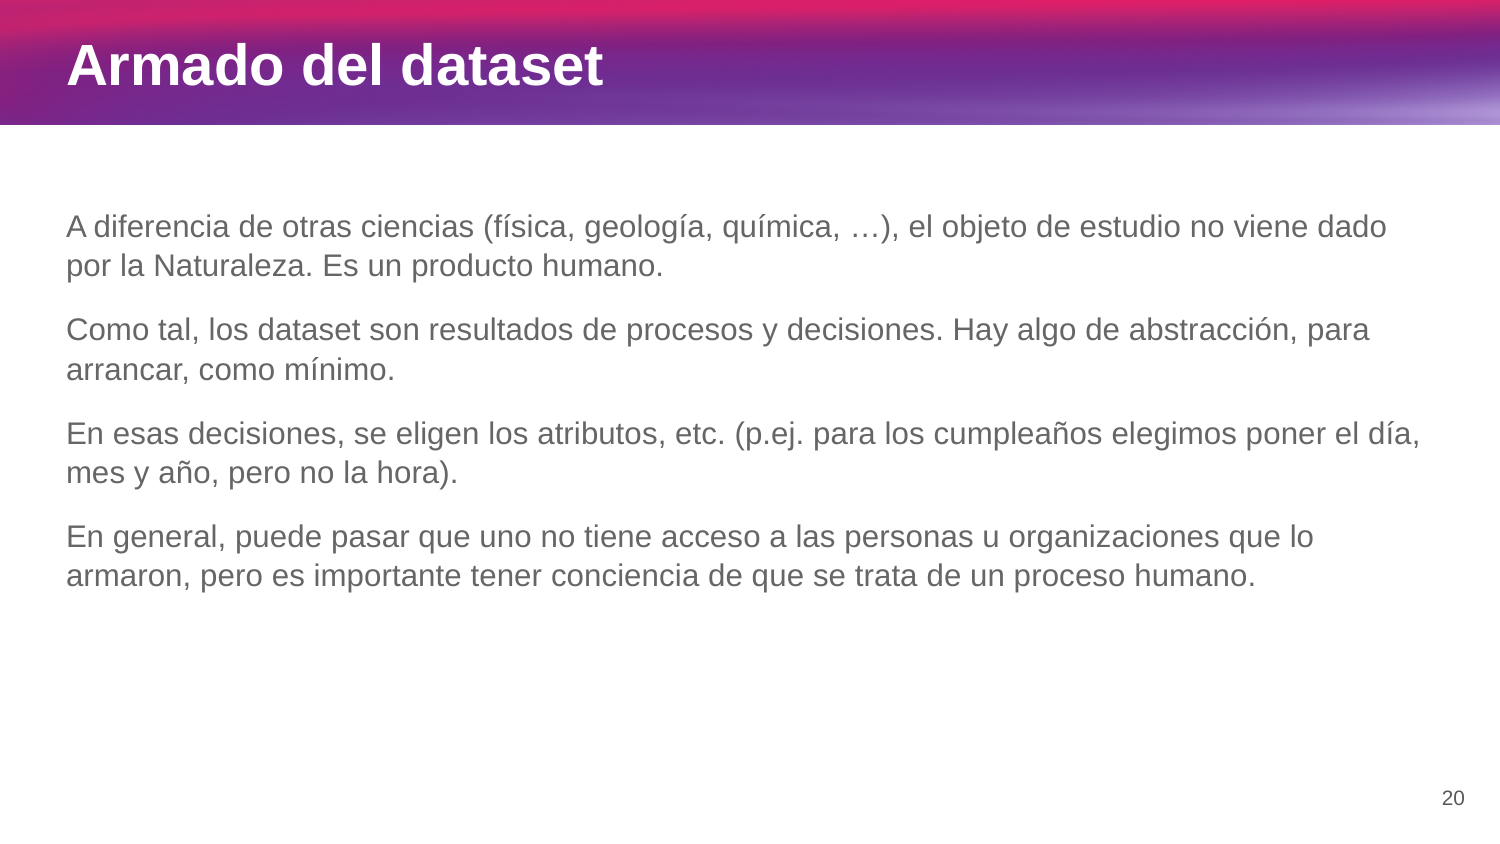

# Armado del dataset
A diferencia de otras ciencias (física, geología, química, …), el objeto de estudio no viene dado por la Naturaleza. Es un producto humano.
Como tal, los dataset son resultados de procesos y decisiones. Hay algo de abstracción, para arrancar, como mínimo.
En esas decisiones, se eligen los atributos, etc. (p.ej. para los cumpleaños elegimos poner el día, mes y año, pero no la hora).
En general, puede pasar que uno no tiene acceso a las personas u organizaciones que lo armaron, pero es importante tener conciencia de que se trata de un proceso humano.

20